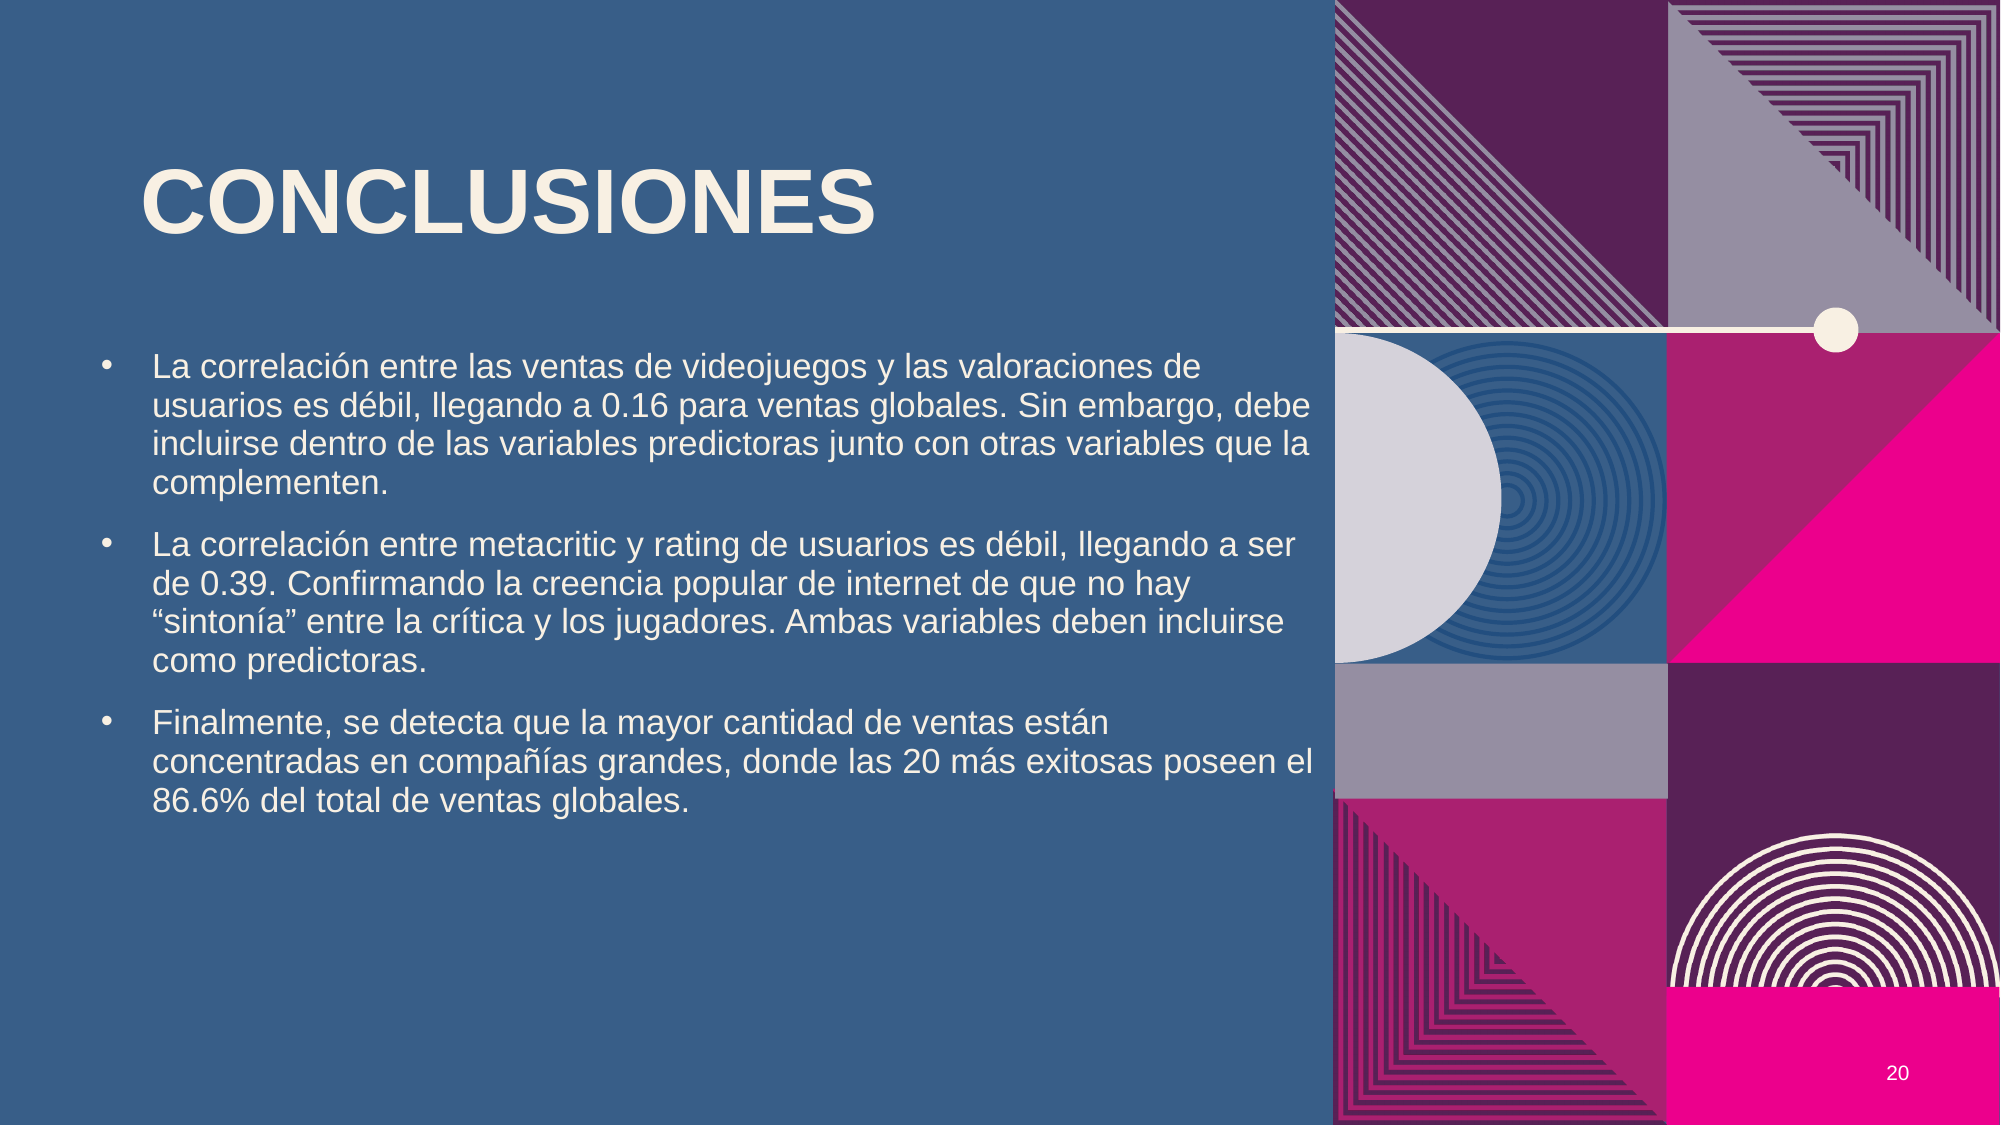

# COnclusiones​
La correlación entre las ventas de videojuegos y las valoraciones de usuarios es débil, llegando a 0.16 para ventas globales. Sin embargo, debe incluirse dentro de las variables predictoras junto con otras variables que la complementen.
La correlación entre metacritic y rating de usuarios es débil, llegando a ser de 0.39. Confirmando la creencia popular de internet de que no hay “sintonía” entre la crítica y los jugadores. Ambas variables deben incluirse como predictoras.
Finalmente, se detecta que la mayor cantidad de ventas están concentradas en compañías grandes, donde las 20 más exitosas poseen el 86.6% del total de ventas globales.
20